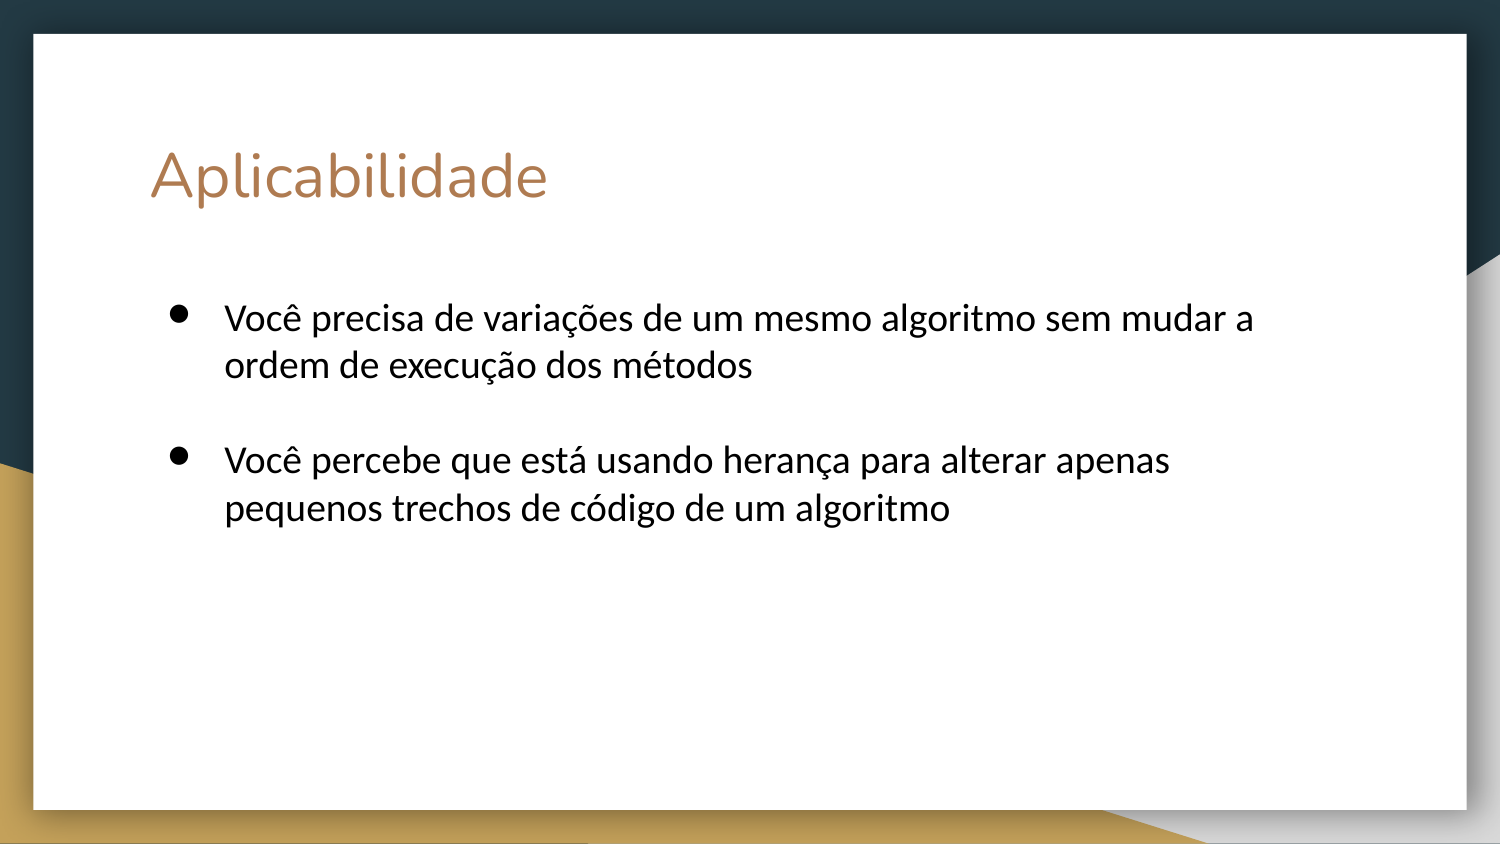

# Aplicabilidade
Você precisa de variações de um mesmo algoritmo sem mudar a ordem de execução dos métodos

Você percebe que está usando herança para alterar apenas pequenos trechos de código de um algoritmo